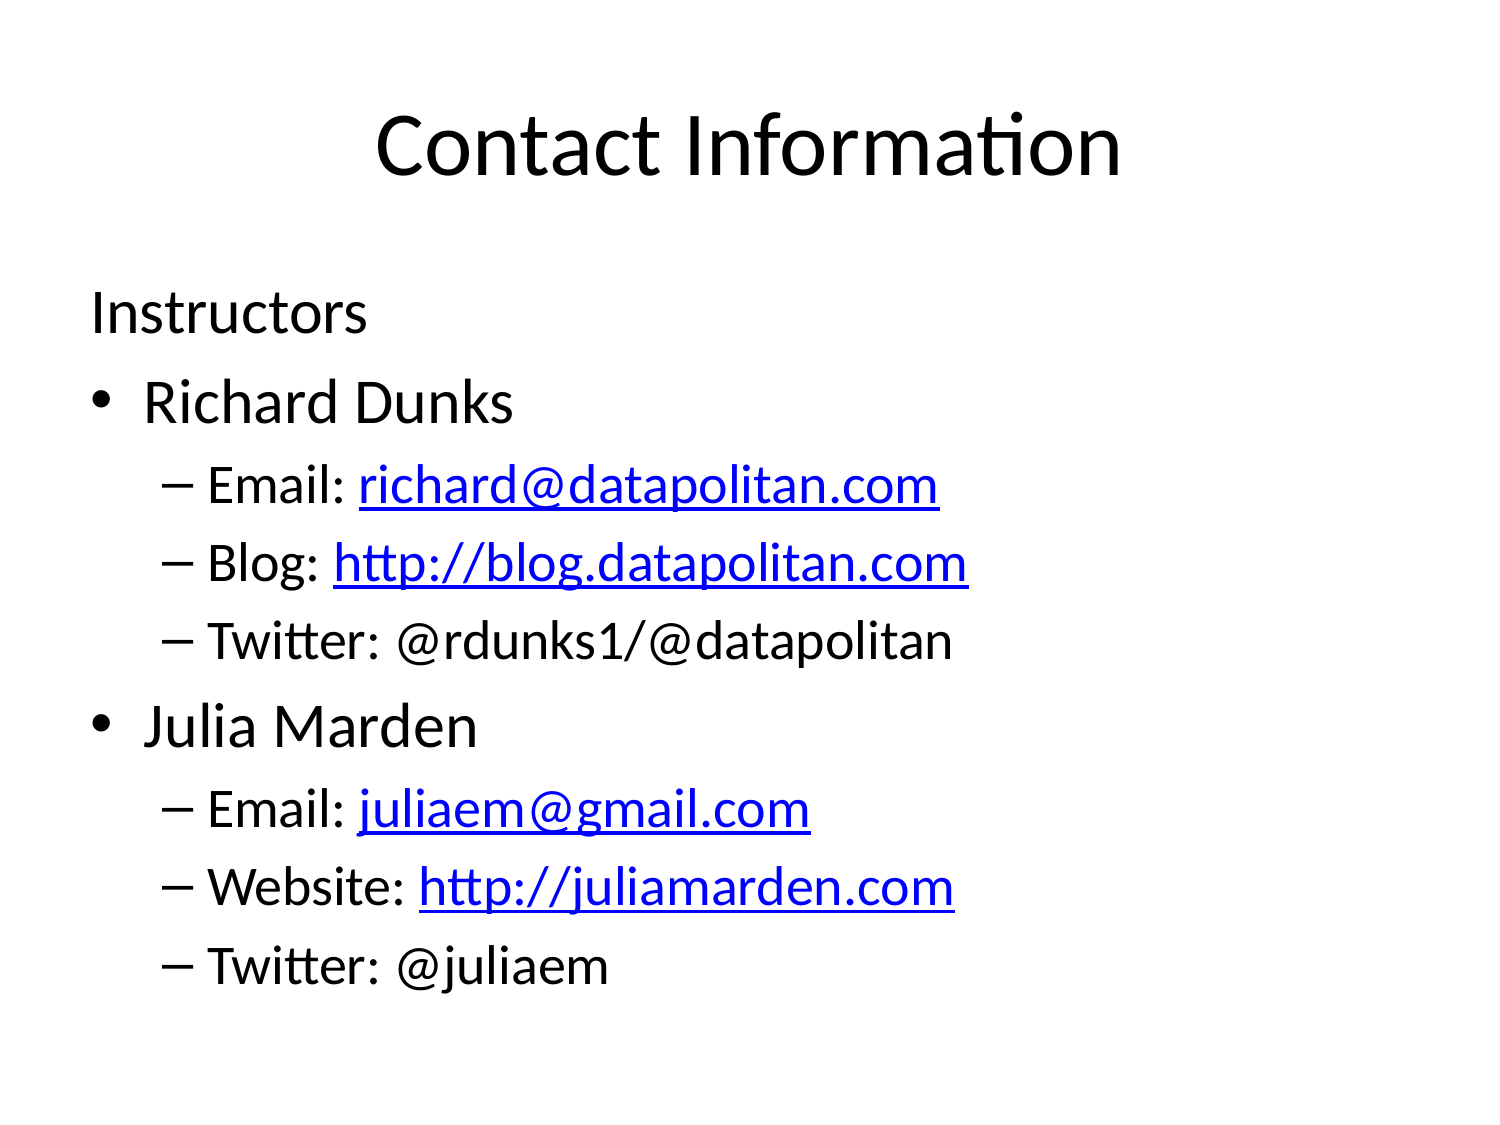

# Contact Information
Instructors
Richard Dunks
Email: richard@datapolitan.com
Blog: http://blog.datapolitan.com
Twitter: @rdunks1/@datapolitan
Julia Marden
Email: juliaem@gmail.com
Website: http://juliamarden.com
Twitter: @juliaem